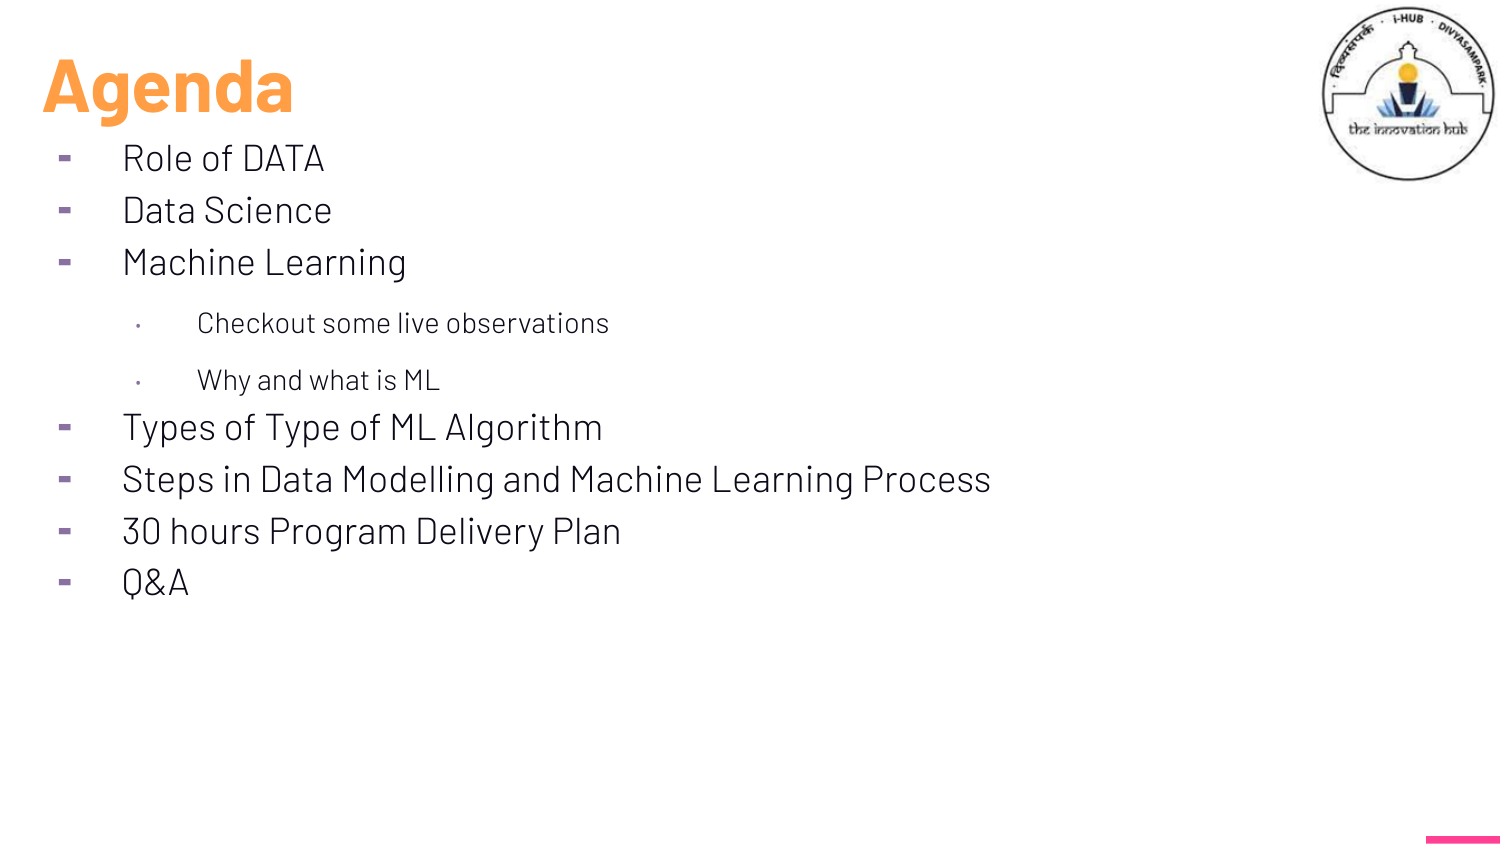

# Agenda
Role of DATA
Data Science
Machine Learning
Checkout some live observations
Why and what is ML
Types of Type of ML Algorithm
Steps in Data Modelling and Machine Learning Process
30 hours Program Delivery Plan
Q&A